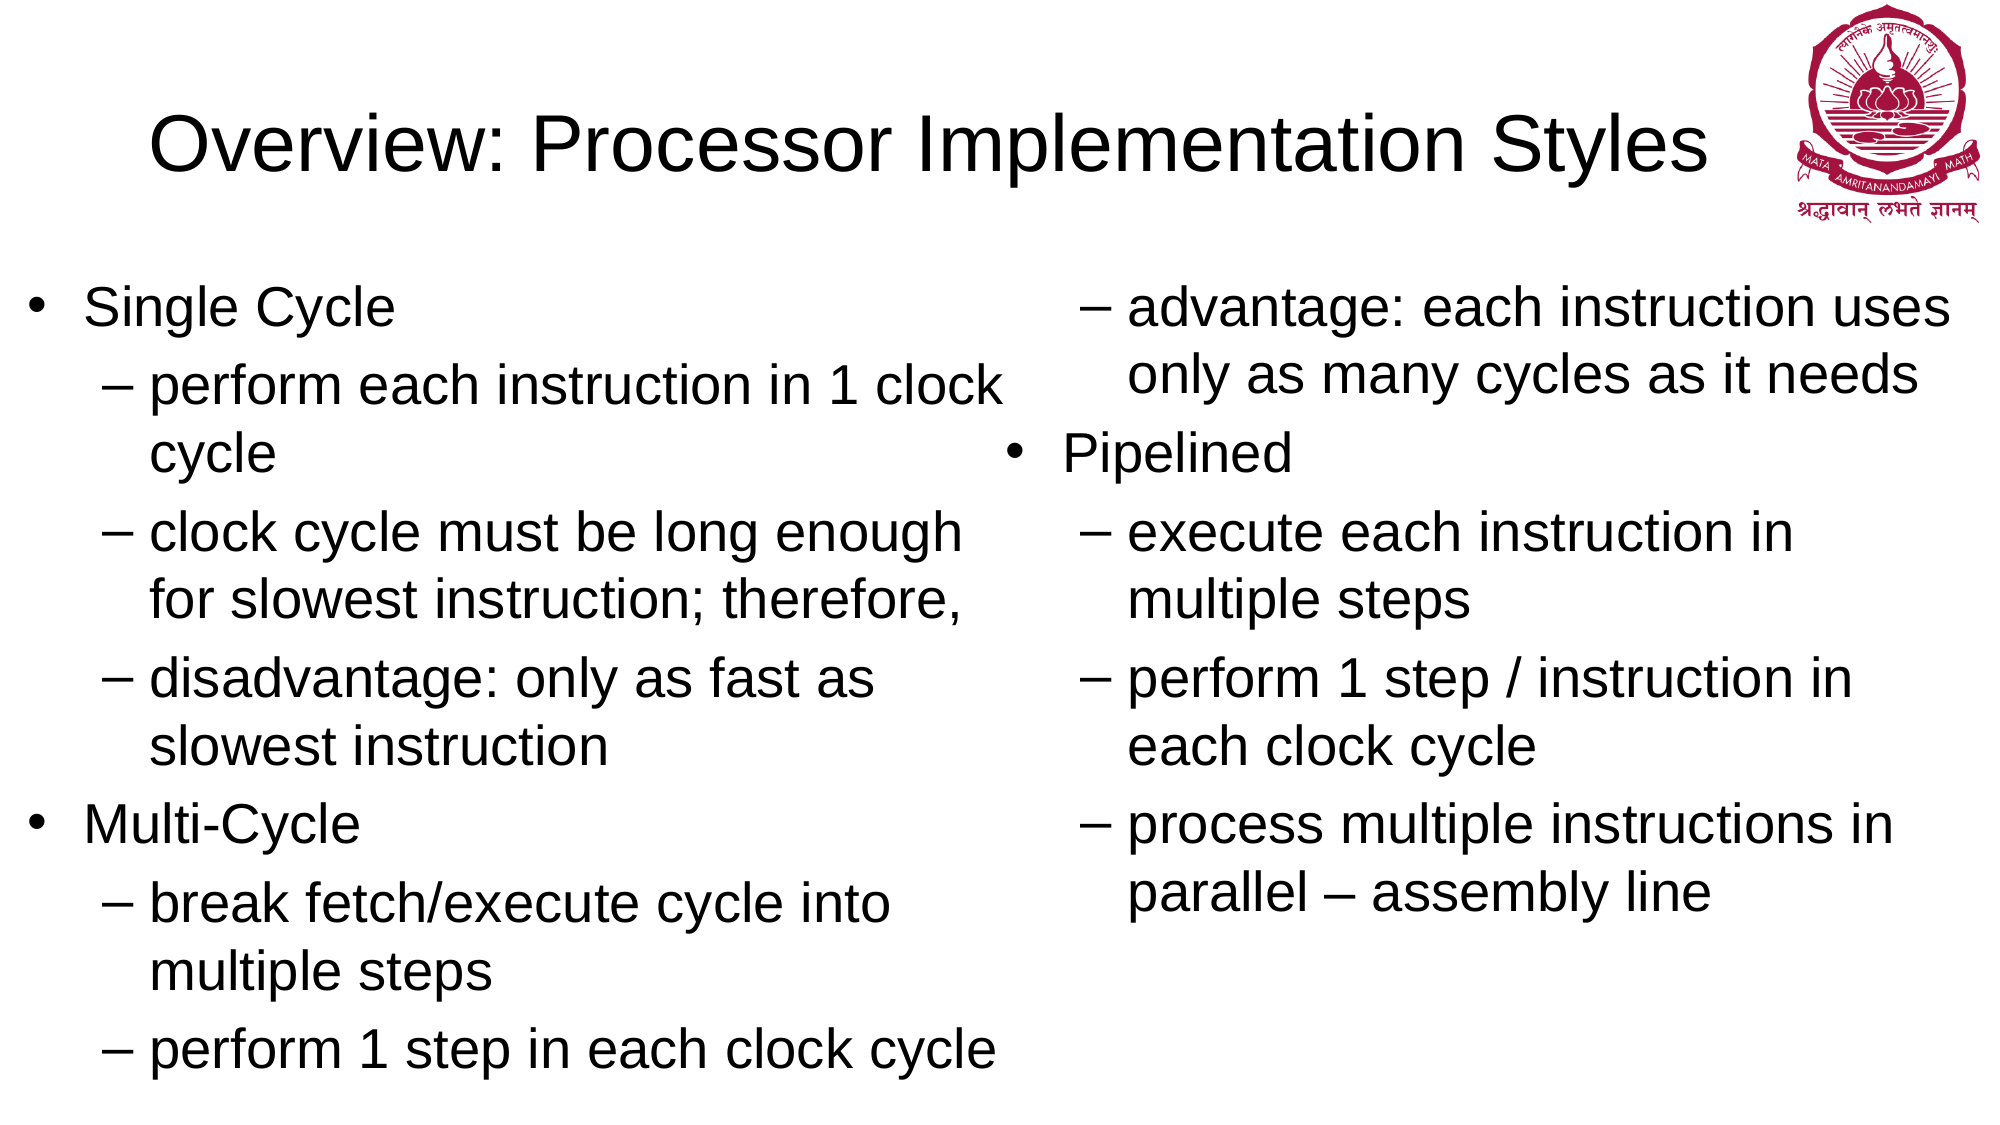

# Overview: Processor Implementation Styles
Single Cycle
perform each instruction in 1 clock cycle
clock cycle must be long enough for slowest instruction; therefore,
disadvantage: only as fast as slowest instruction
Multi-Cycle
break fetch/execute cycle into multiple steps
perform 1 step in each clock cycle
advantage: each instruction uses only as many cycles as it needs
Pipelined
execute each instruction in multiple steps
perform 1 step / instruction in each clock cycle
process multiple instructions in parallel – assembly line